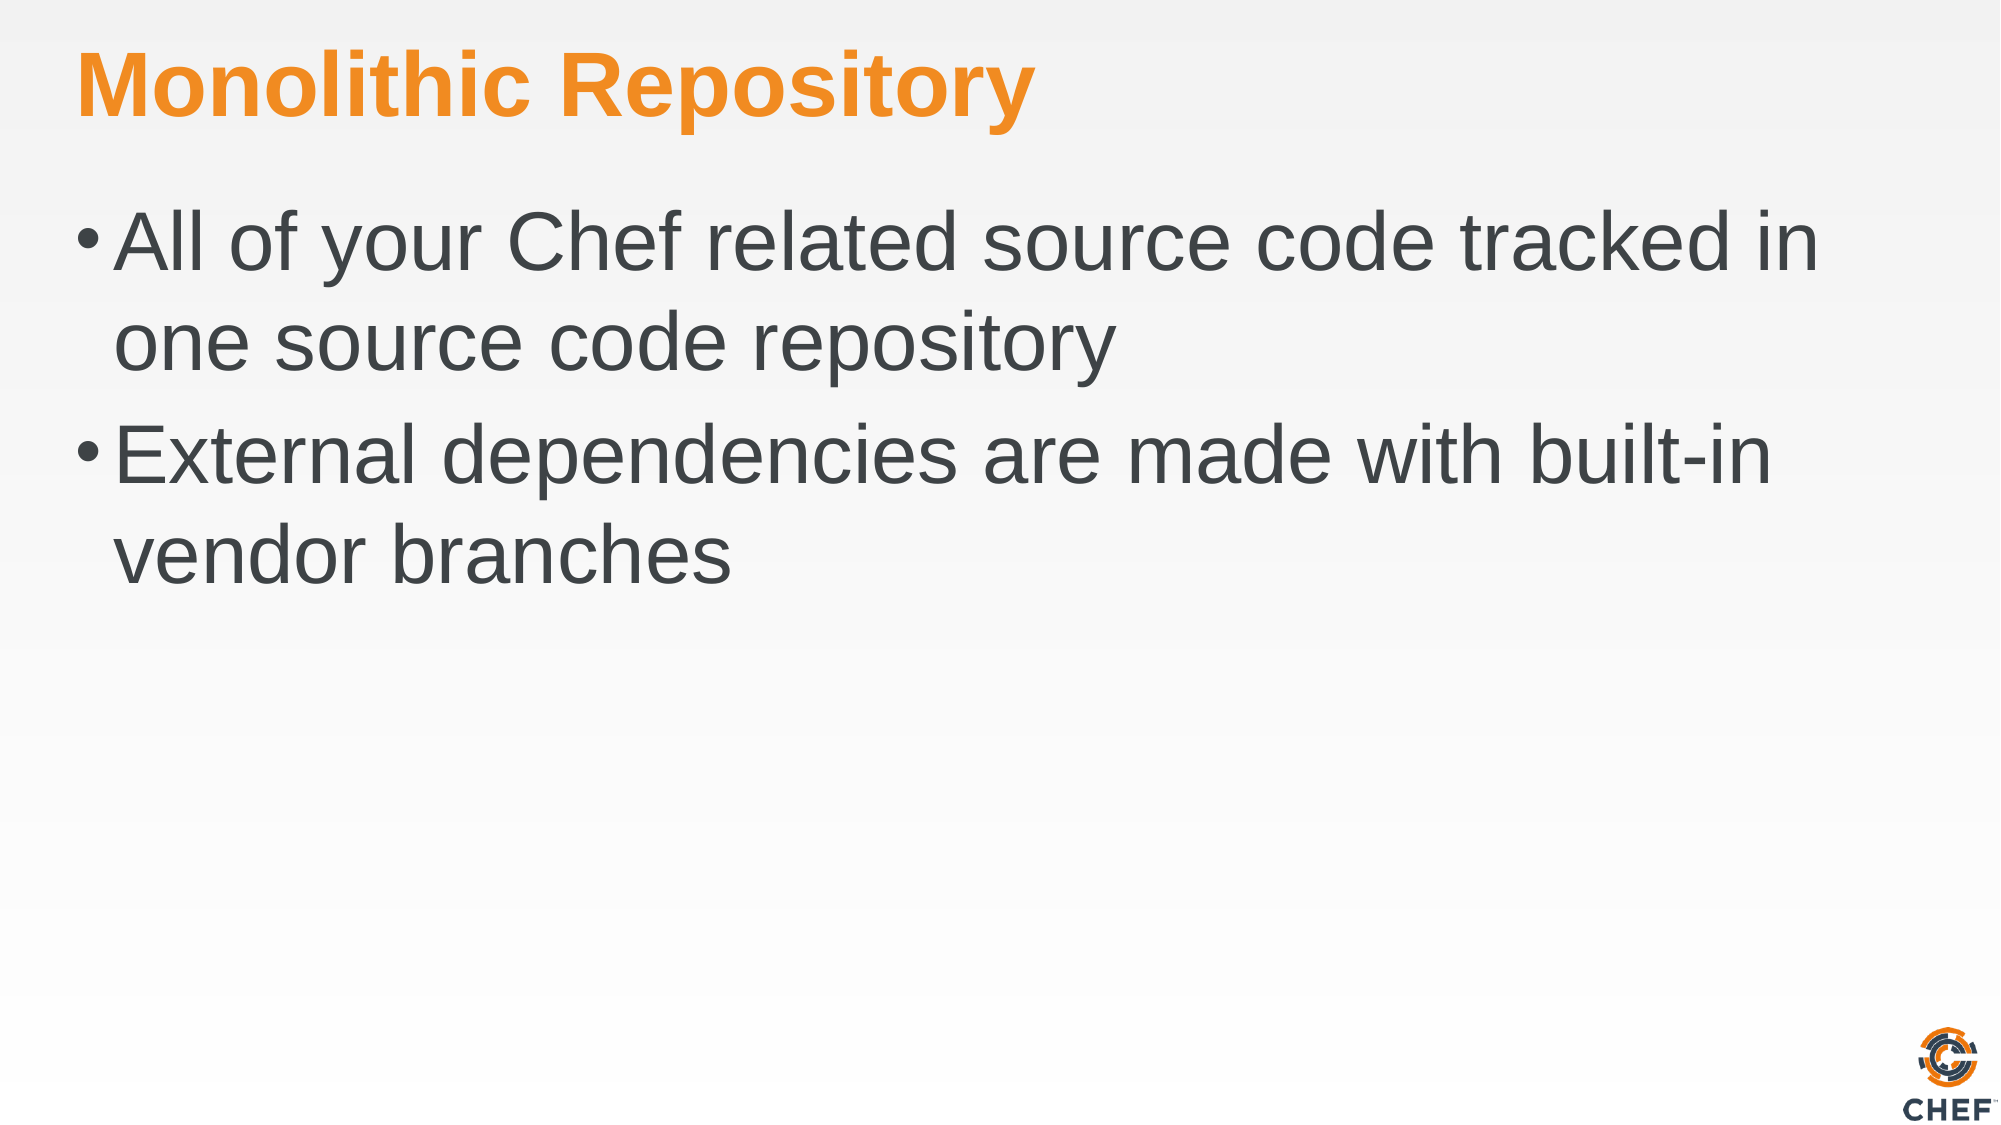

# Monolithic Repository
All of your Chef related source code tracked in one source code repository
External dependencies are made with built-in vendor branches